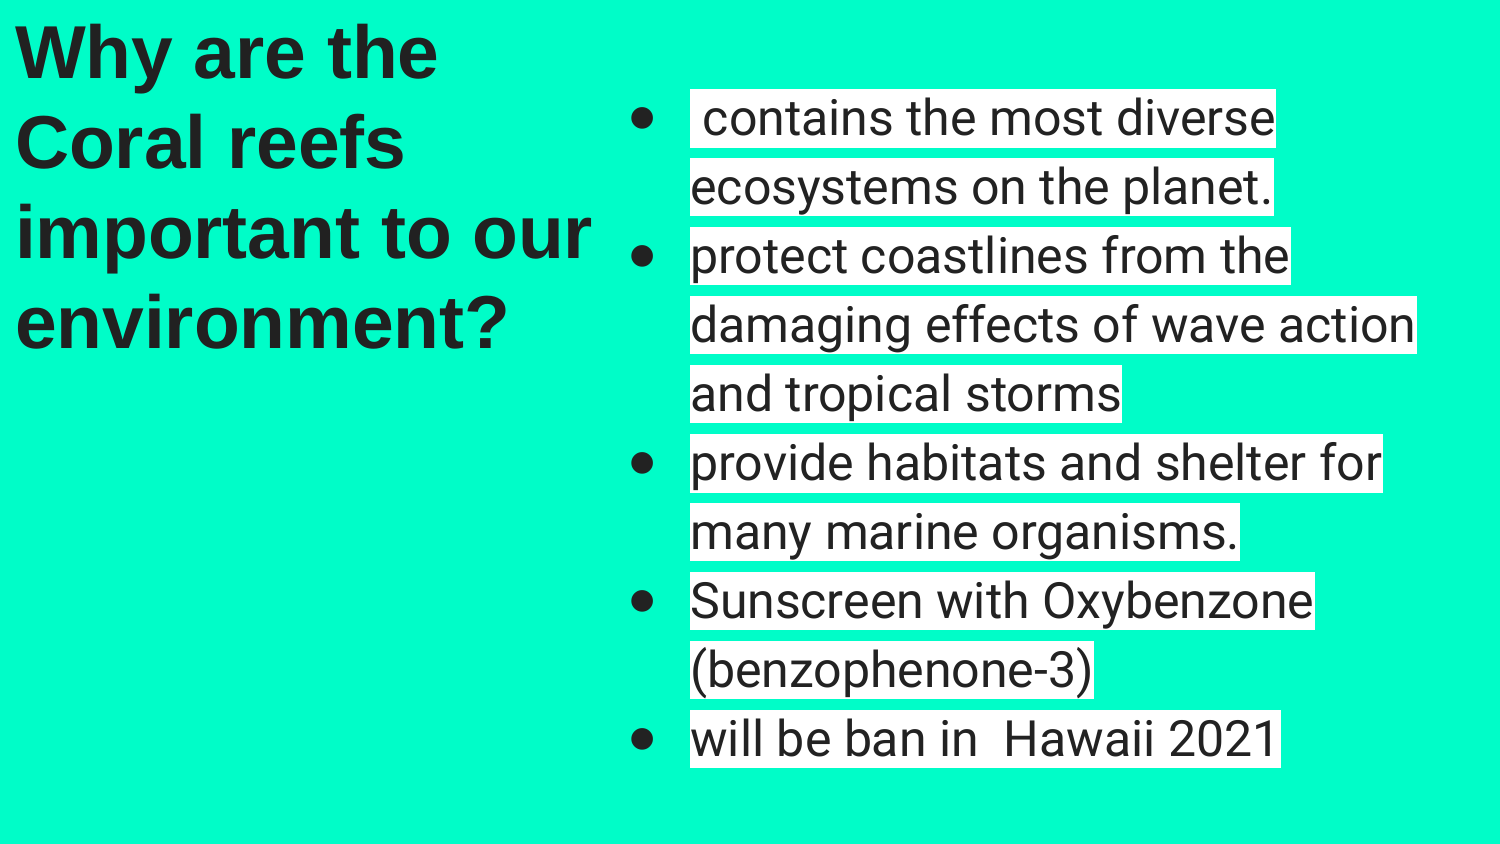

# Why are the Coral reefs important to our environment?
 contains the most diverse ecosystems on the planet.
protect coastlines from the damaging effects of wave action and tropical storms
provide habitats and shelter for many marine organisms.
Sunscreen with Oxybenzone (benzophenone-3)
will be ban in  Hawaii 2021